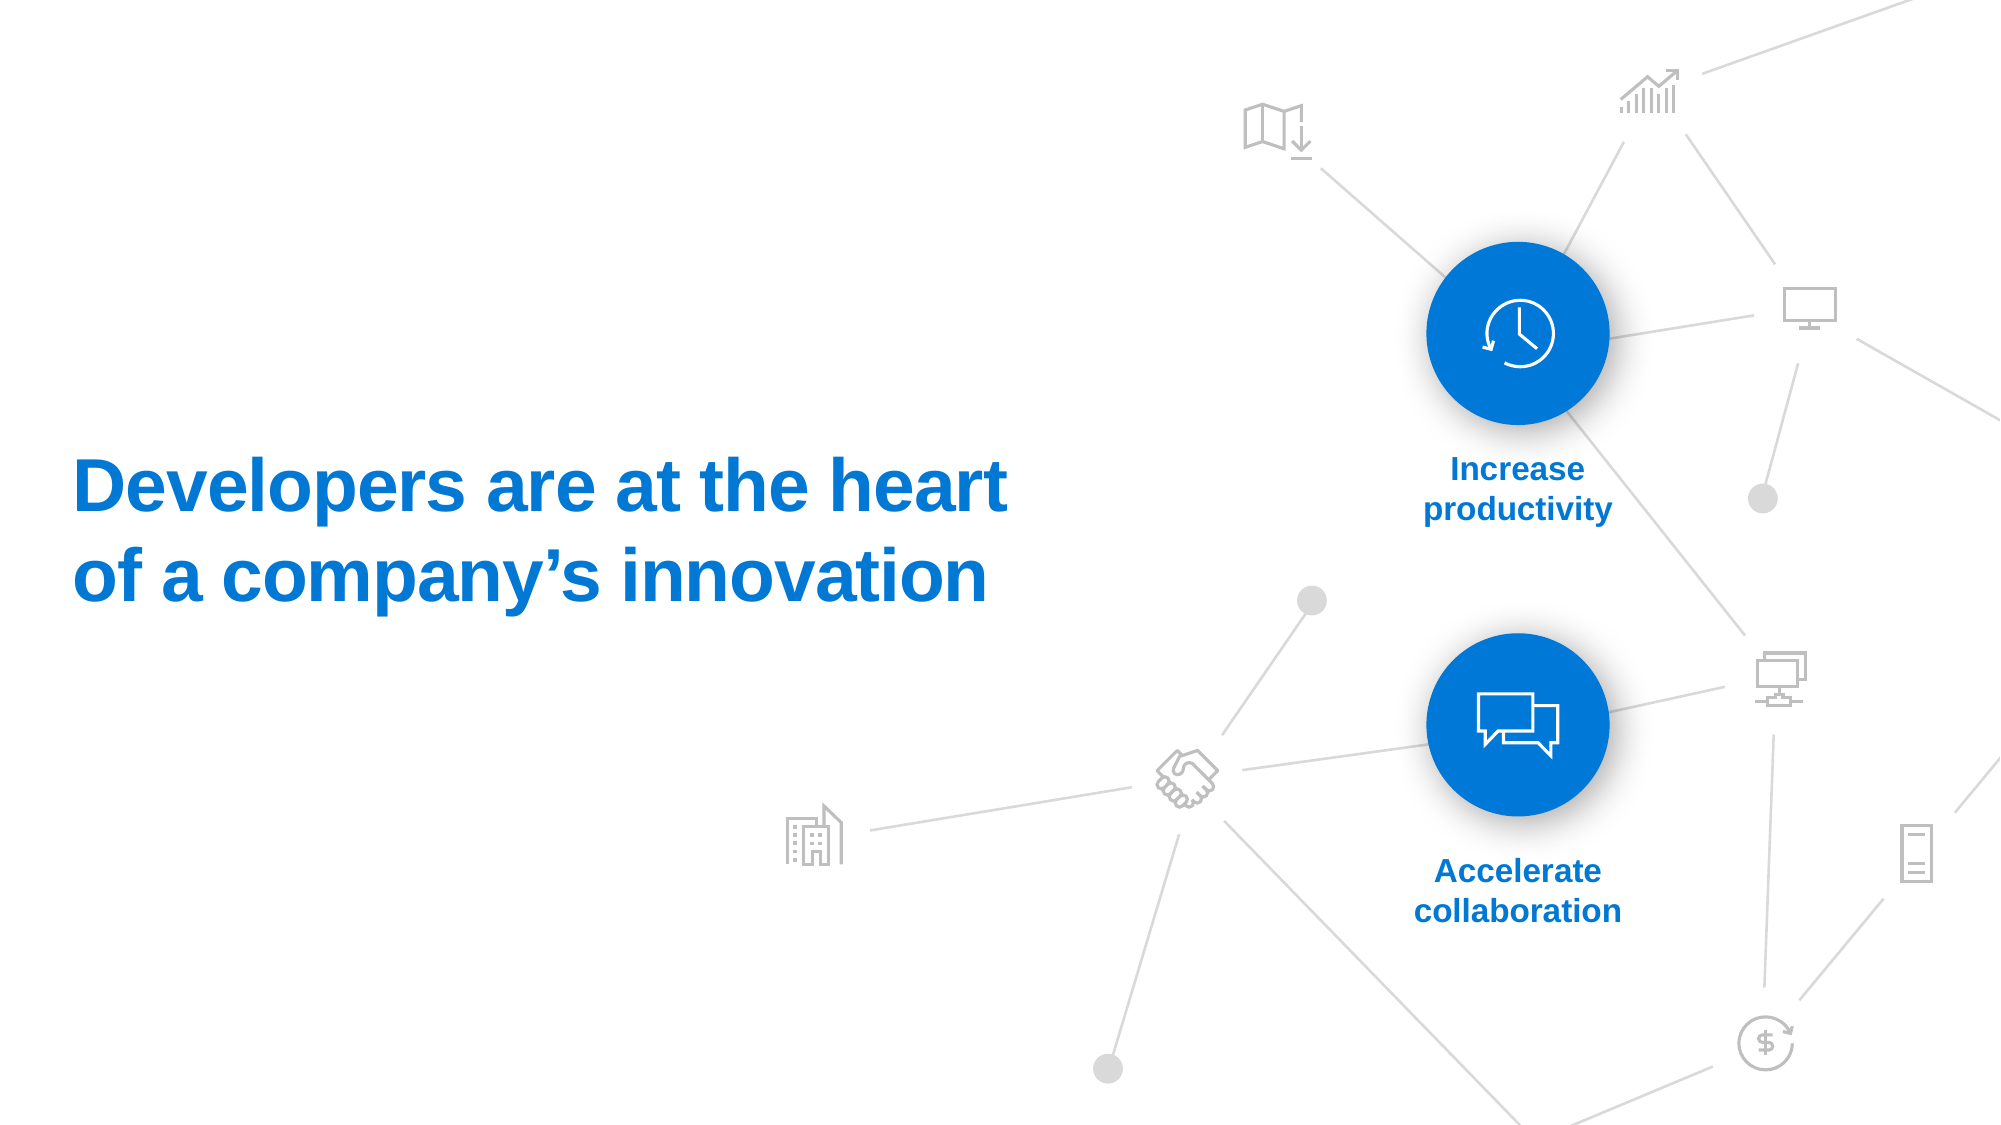

# Developers are at the heart of a company’s innovation
Increase
productivity

Accelerate
collaboration